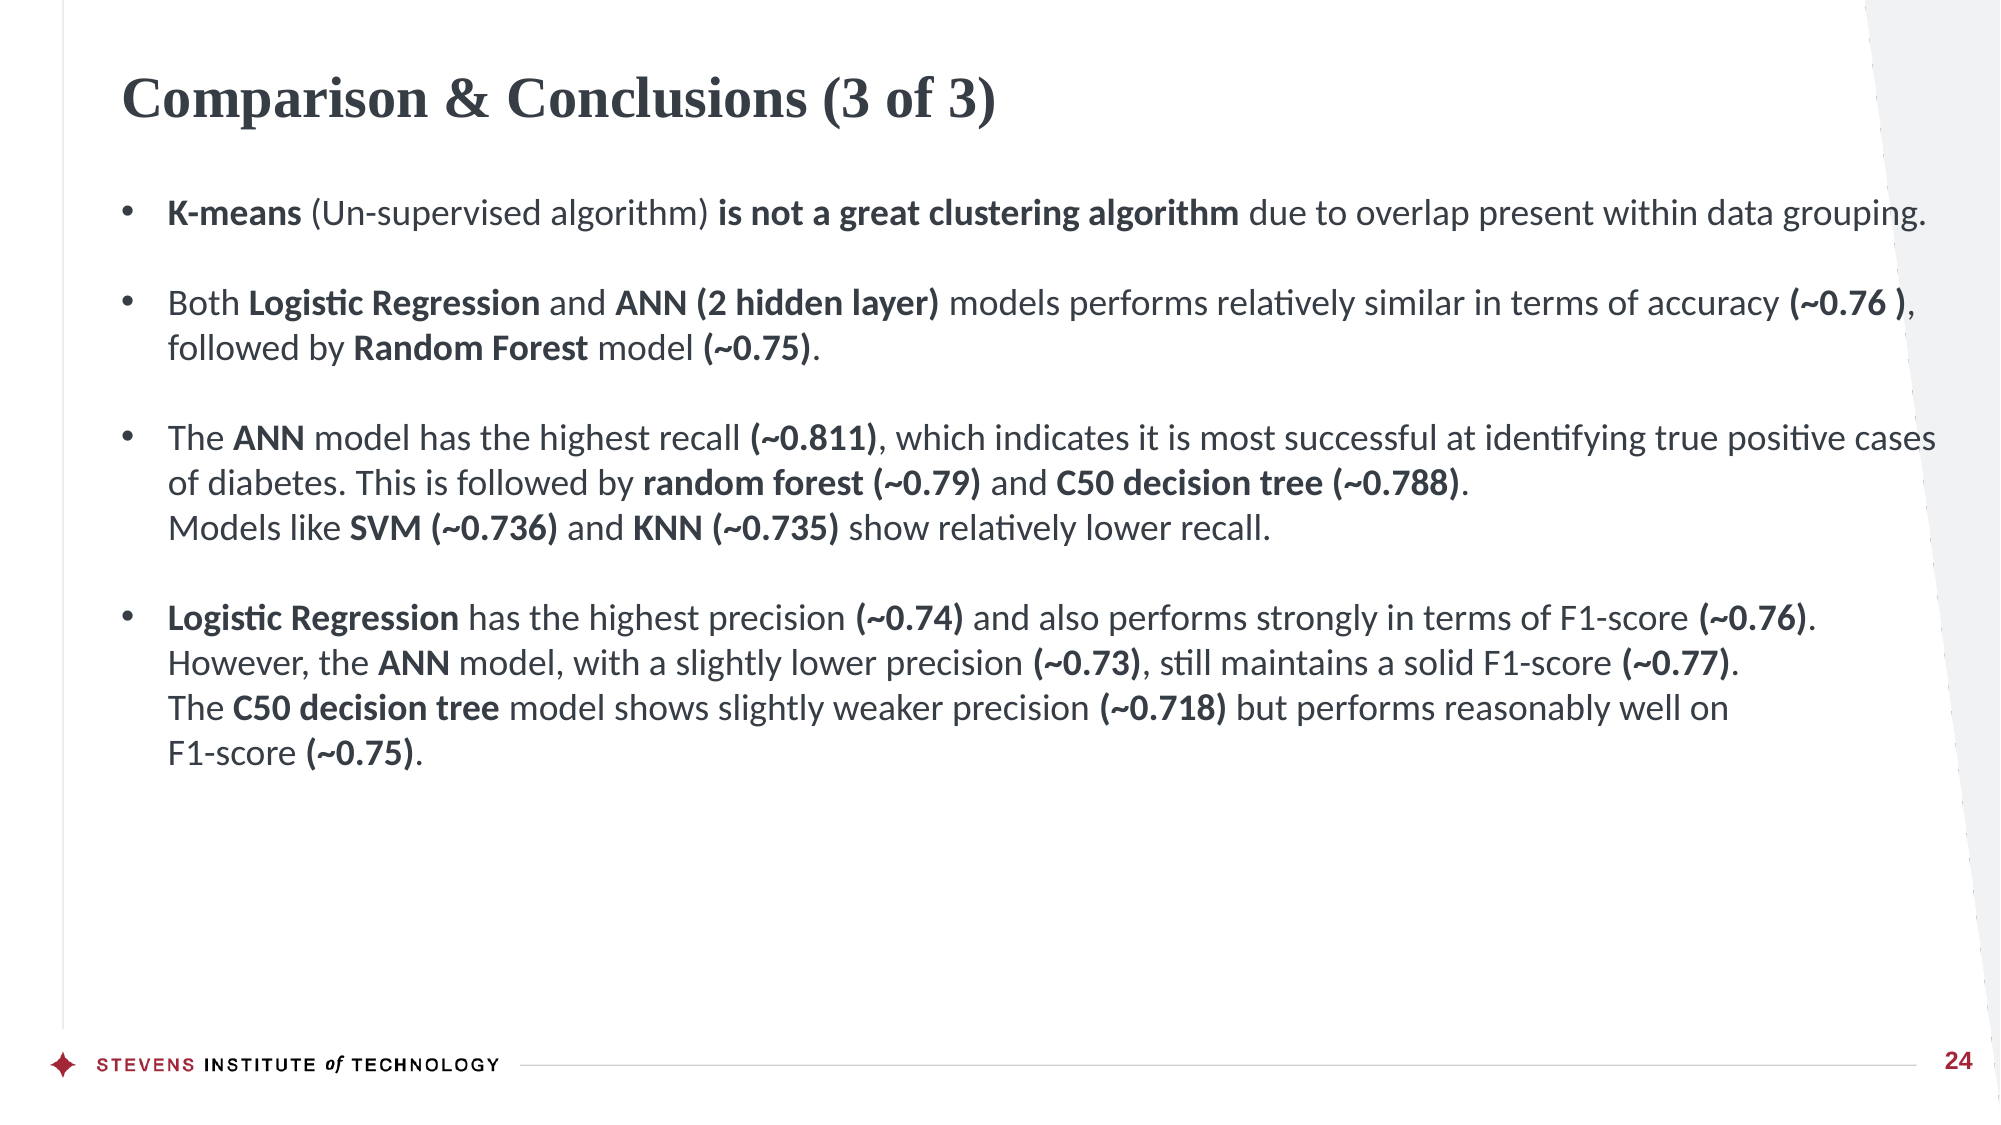

Comparison & Conclusions (3 of 3)
K-means (Un-supervised algorithm) is not a great clustering algorithm due to overlap present within data grouping.

Both Logistic Regression and ANN (2 hidden layer) models performs relatively similar in terms of accuracy (~0.76 ),
followed by Random Forest model (~0.75).

The ANN model has the highest recall (~0.811), which indicates it is most successful at identifying true positive cases
of diabetes. This is followed by random forest (~0.79) and C50 decision tree (~0.788).
Models like SVM (~0.736) and KNN (~0.735) show relatively lower recall.

Logistic Regression has the highest precision (~0.74) and also performs strongly in terms of F1-score (~0.76).
However, the ANN model, with a slightly lower precision (~0.73), still maintains a solid F1-score (~0.77).
The C50 decision tree model shows slightly weaker precision (~0.718) but performs reasonably well on
F1-score (~0.75).

24